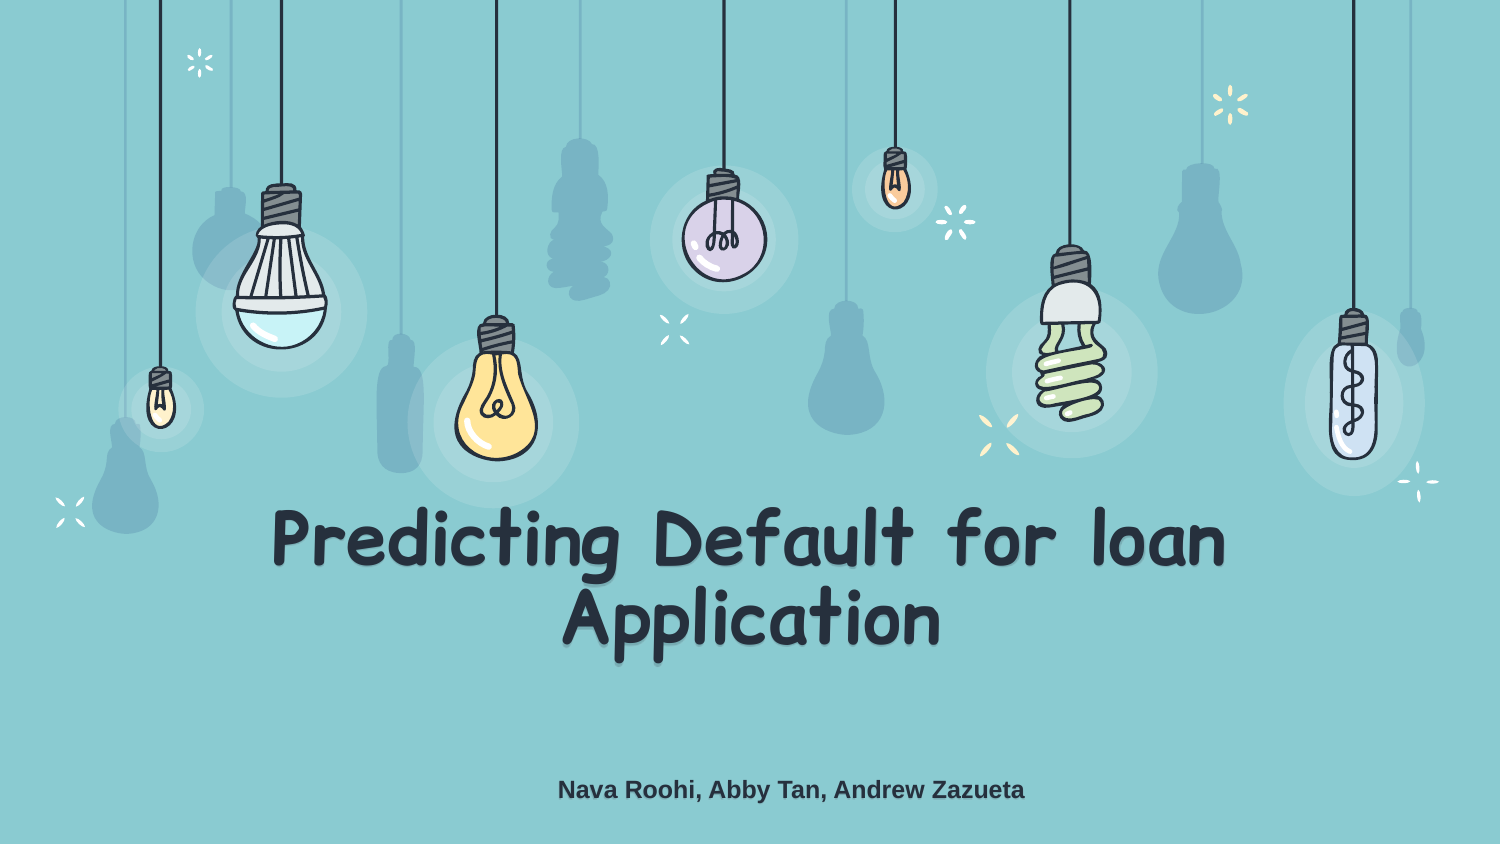

# Predicting Default for loan Application

                                                                 Nava Roohi, Abby Tan, Andrew Zazueta